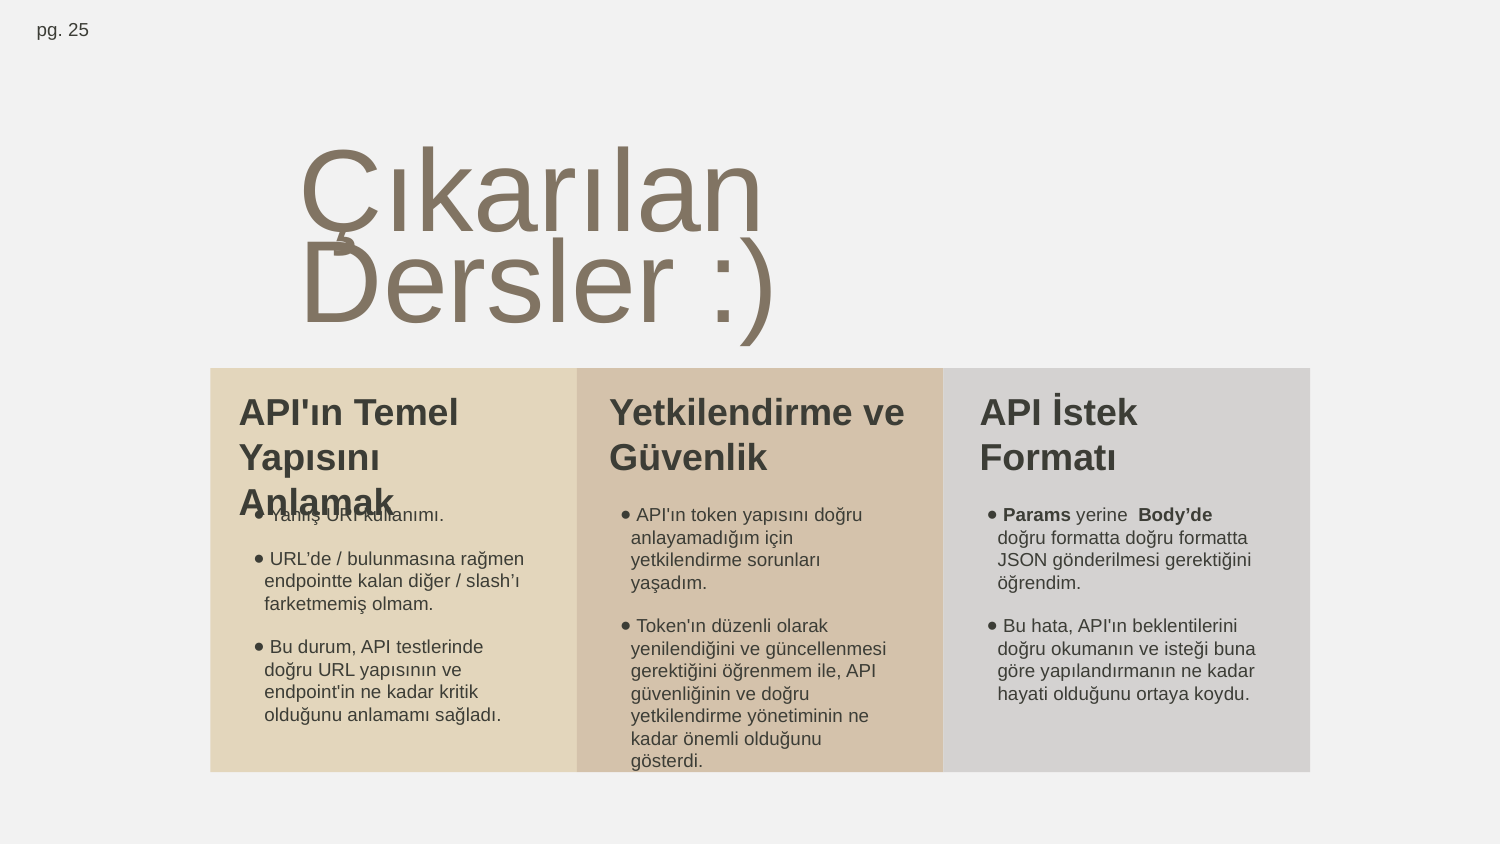

pg. 25
# Çıkarılan Dersler :)
API'ın Temel Yapısını Anlamak
Yetkilendirme ve Güvenlik
API İstek Formatı
 Yanlış URI kullanımı.
 URL’de / bulunmasına rağmen endpointte kalan diğer / slash’ı farketmemiş olmam.
 Bu durum, API testlerinde doğru URL yapısının ve endpoint'in ne kadar kritik olduğunu anlamamı sağladı.
 API'ın token yapısını doğru anlayamadığım için yetkilendirme sorunları yaşadım.
 Token'ın düzenli olarak yenilendiğini ve güncellenmesi gerektiğini öğrenmem ile, API güvenliğinin ve doğru yetkilendirme yönetiminin ne kadar önemli olduğunu gösterdi.
 Params yerine  Body’de doğru formatta doğru formatta JSON gönderilmesi gerektiğini öğrendim.
 Bu hata, API'ın beklentilerini doğru okumanın ve isteği buna göre yapılandırmanın ne kadar hayati olduğunu ortaya koydu.